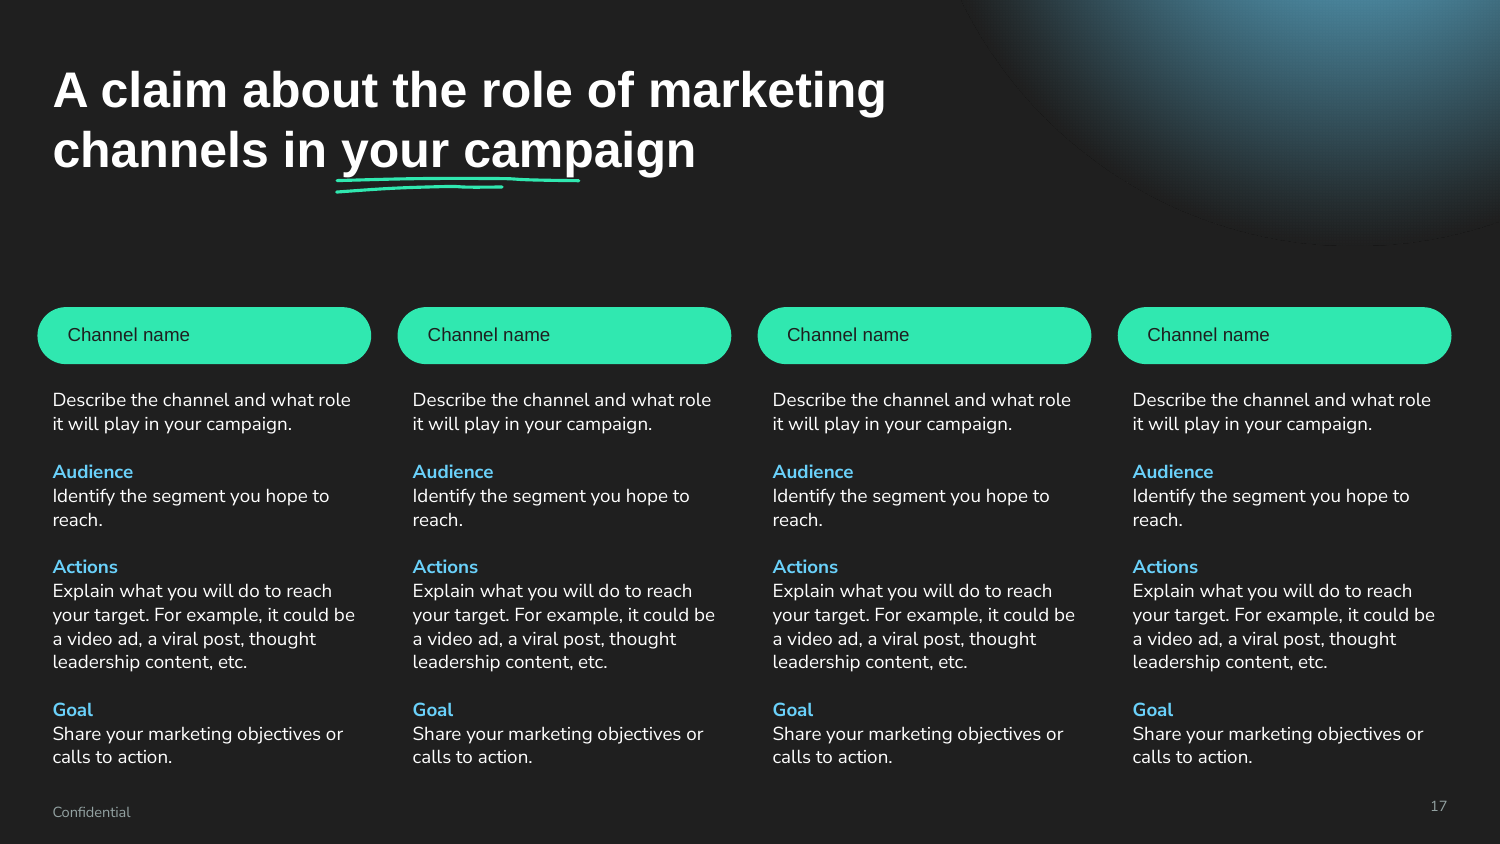

# A claim about the role of marketing channels in your campaign

Channel name
Channel name
Channel name
Channel name
Describe the channel and what role it will play in your campaign.

Audience
Identify the segment you hope to reach.

Actions
Explain what you will do to reach your target. For example, it could be a video ad, a viral post, thought leadership content, etc.

Goal
Share your marketing objectives or calls to action.
Describe the channel and what role it will play in your campaign.

Audience
Identify the segment you hope to reach.

Actions
Explain what you will do to reach your target. For example, it could be a video ad, a viral post, thought leadership content, etc.

Goal
Share your marketing objectives or calls to action.
Describe the channel and what role it will play in your campaign.

Audience
Identify the segment you hope to reach.

Actions
Explain what you will do to reach your target. For example, it could be a video ad, a viral post, thought leadership content, etc.

Goal
Share your marketing objectives or calls to action.
Describe the channel and what role it will play in your campaign.

Audience
Identify the segment you hope to reach.

Actions
Explain what you will do to reach your target. For example, it could be a video ad, a viral post, thought leadership content, etc.

Goal
Share your marketing objectives or calls to action.
Confidential